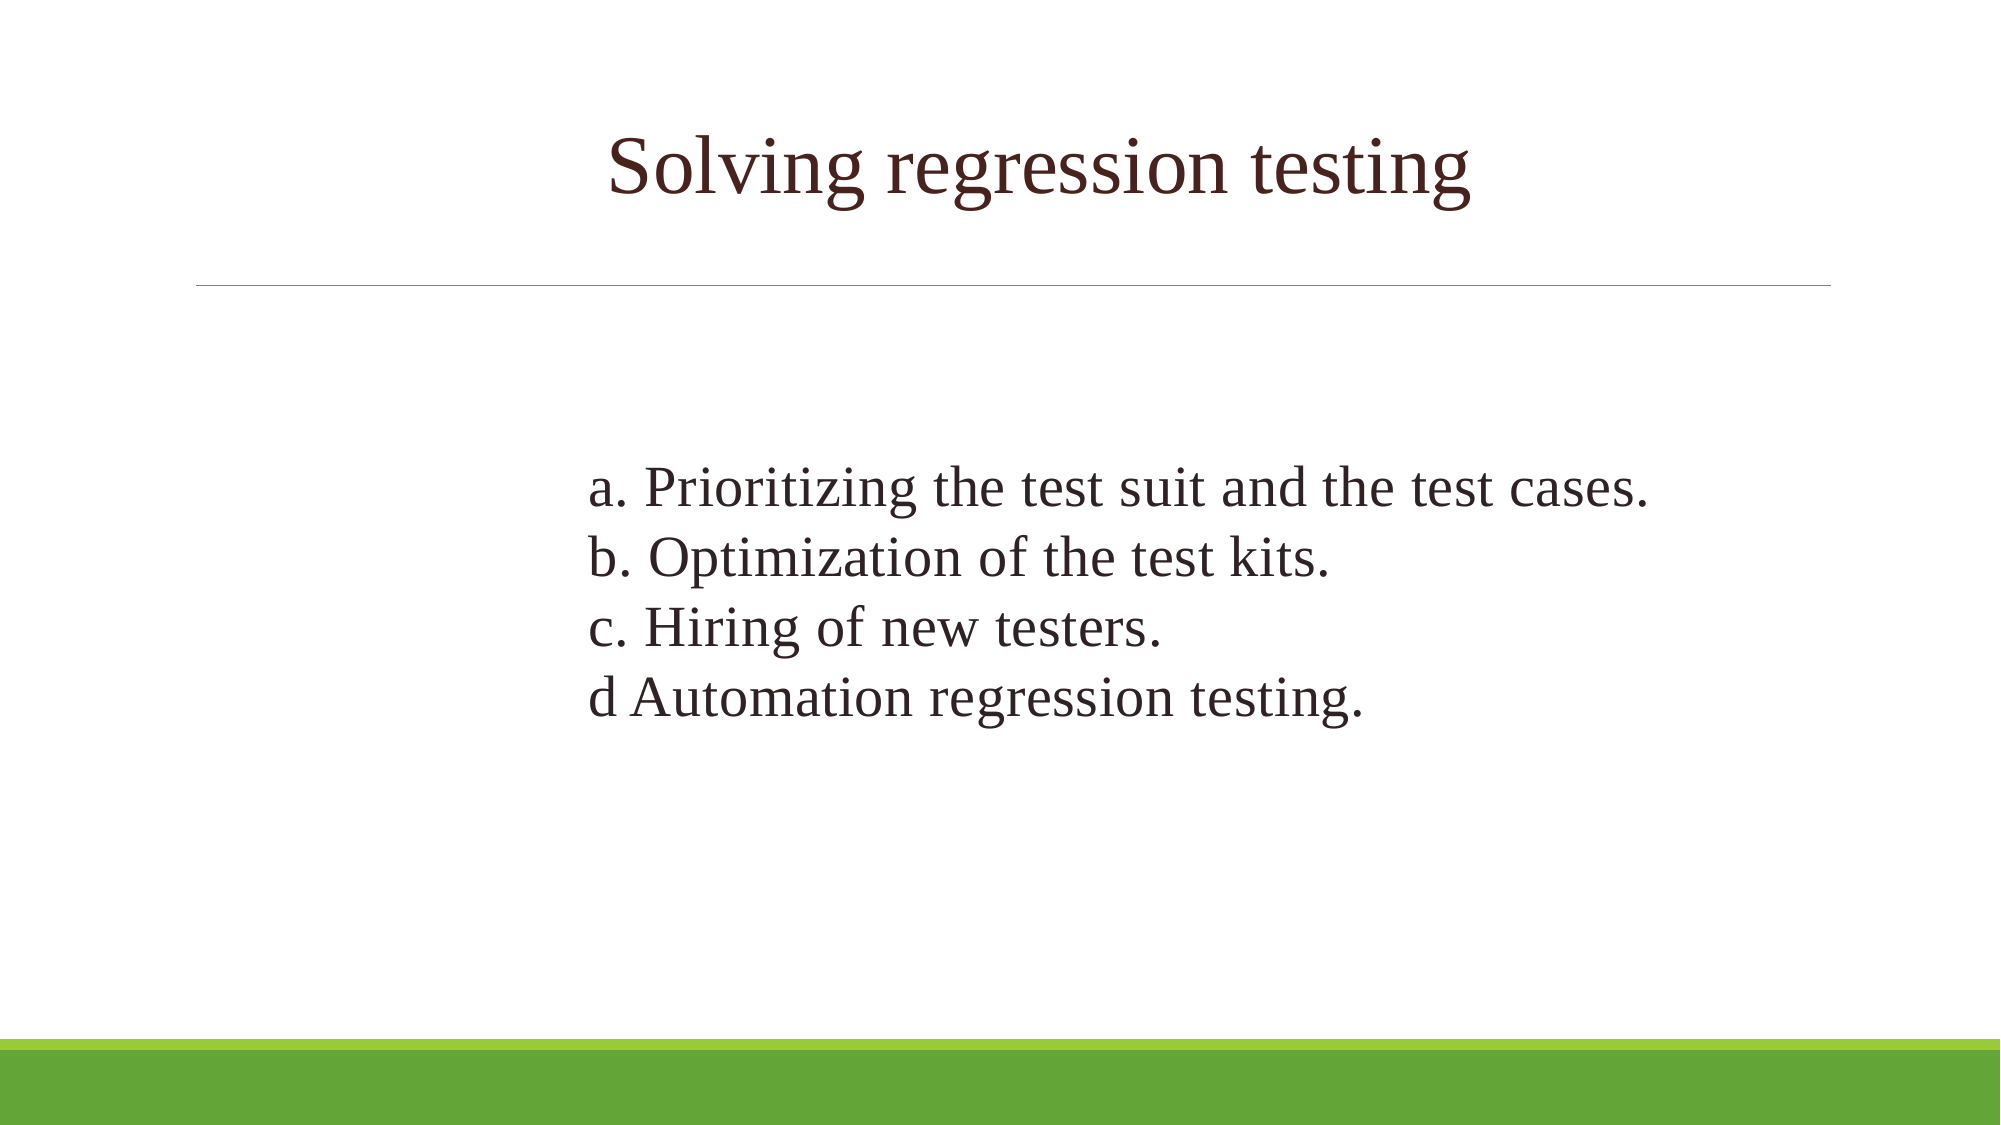

Solving regression testing
a. Prioritizing the test suit and the test cases.
b. Optimization of the test kits.
с. Hiring of new testers.
d Automation regression testing.